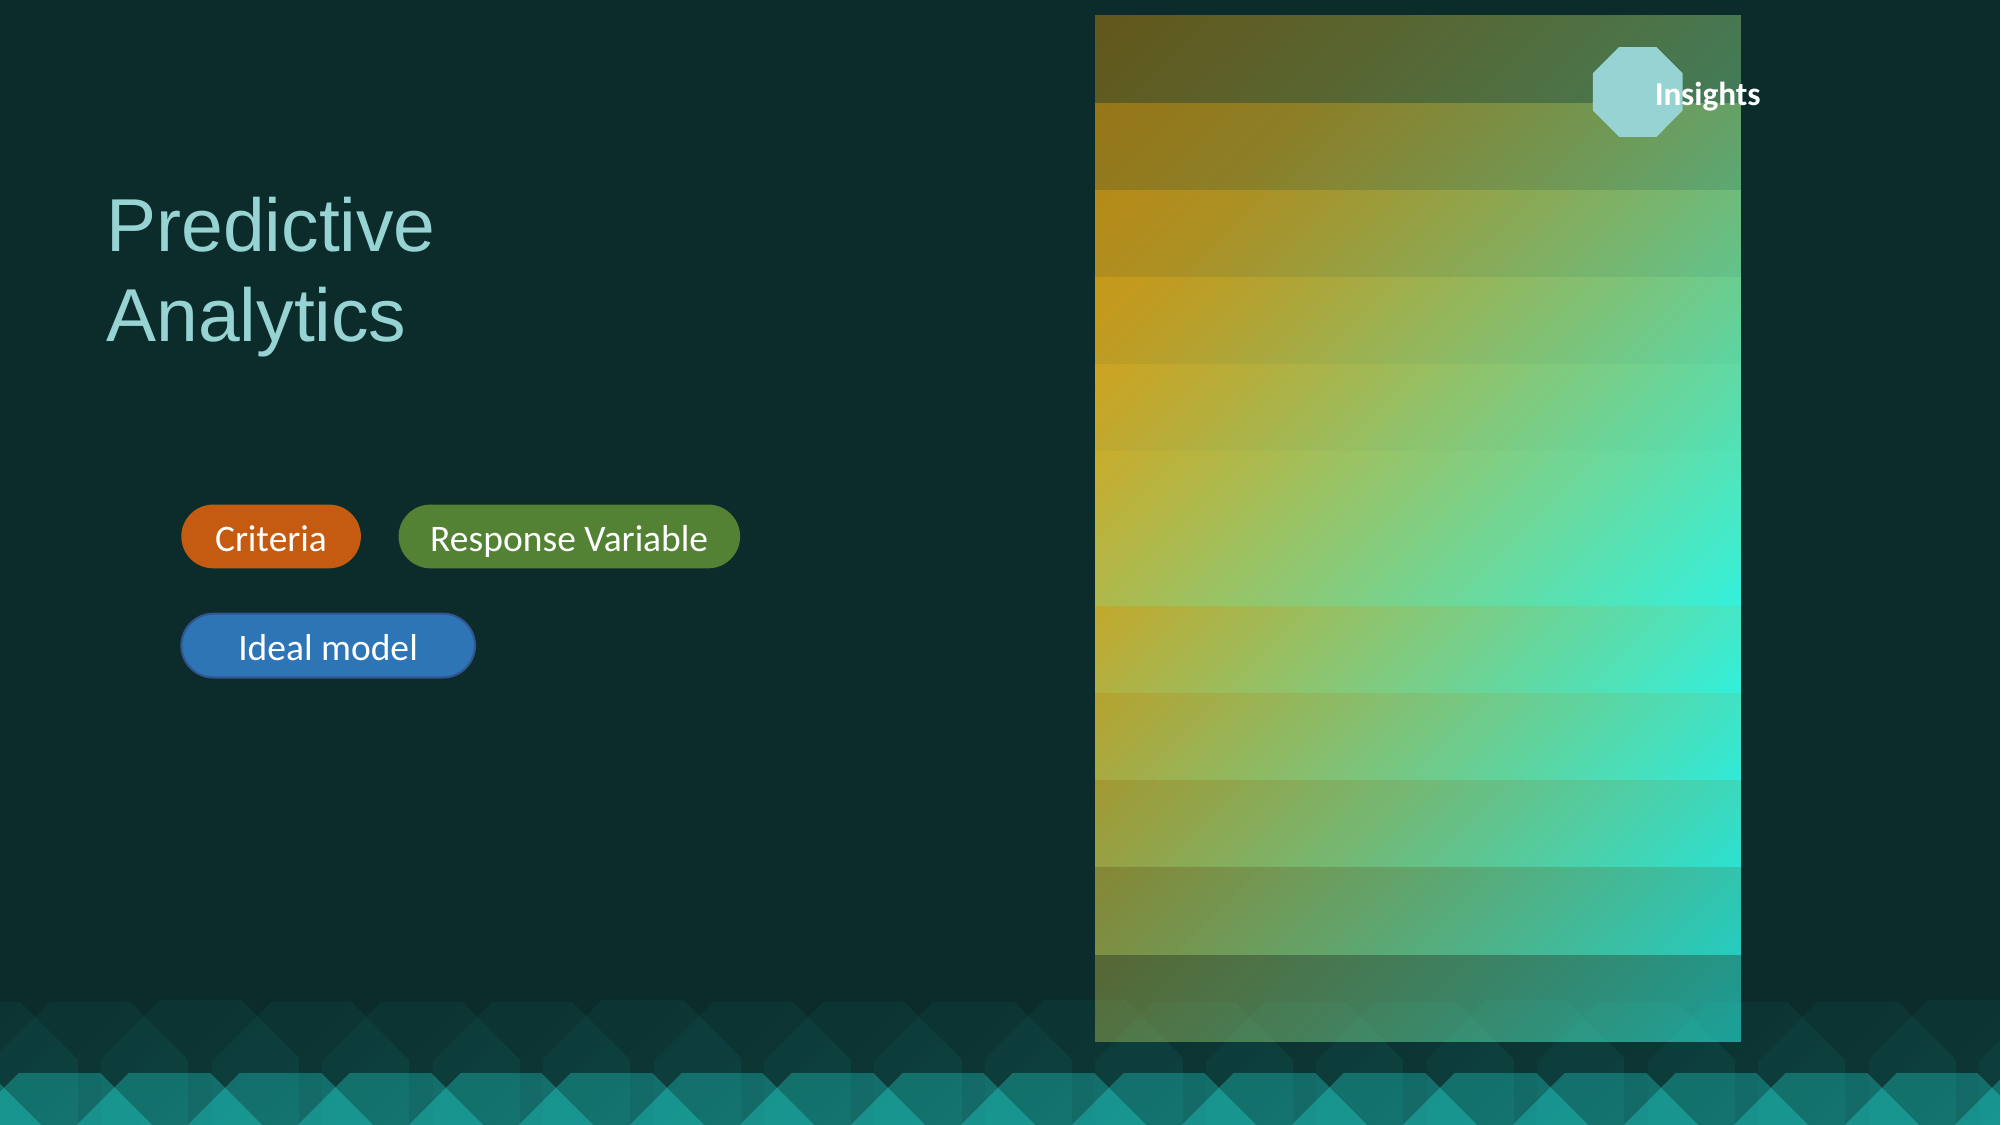

Insights
Predictive
Analytics

Criteria
Response Variable
Ideal model